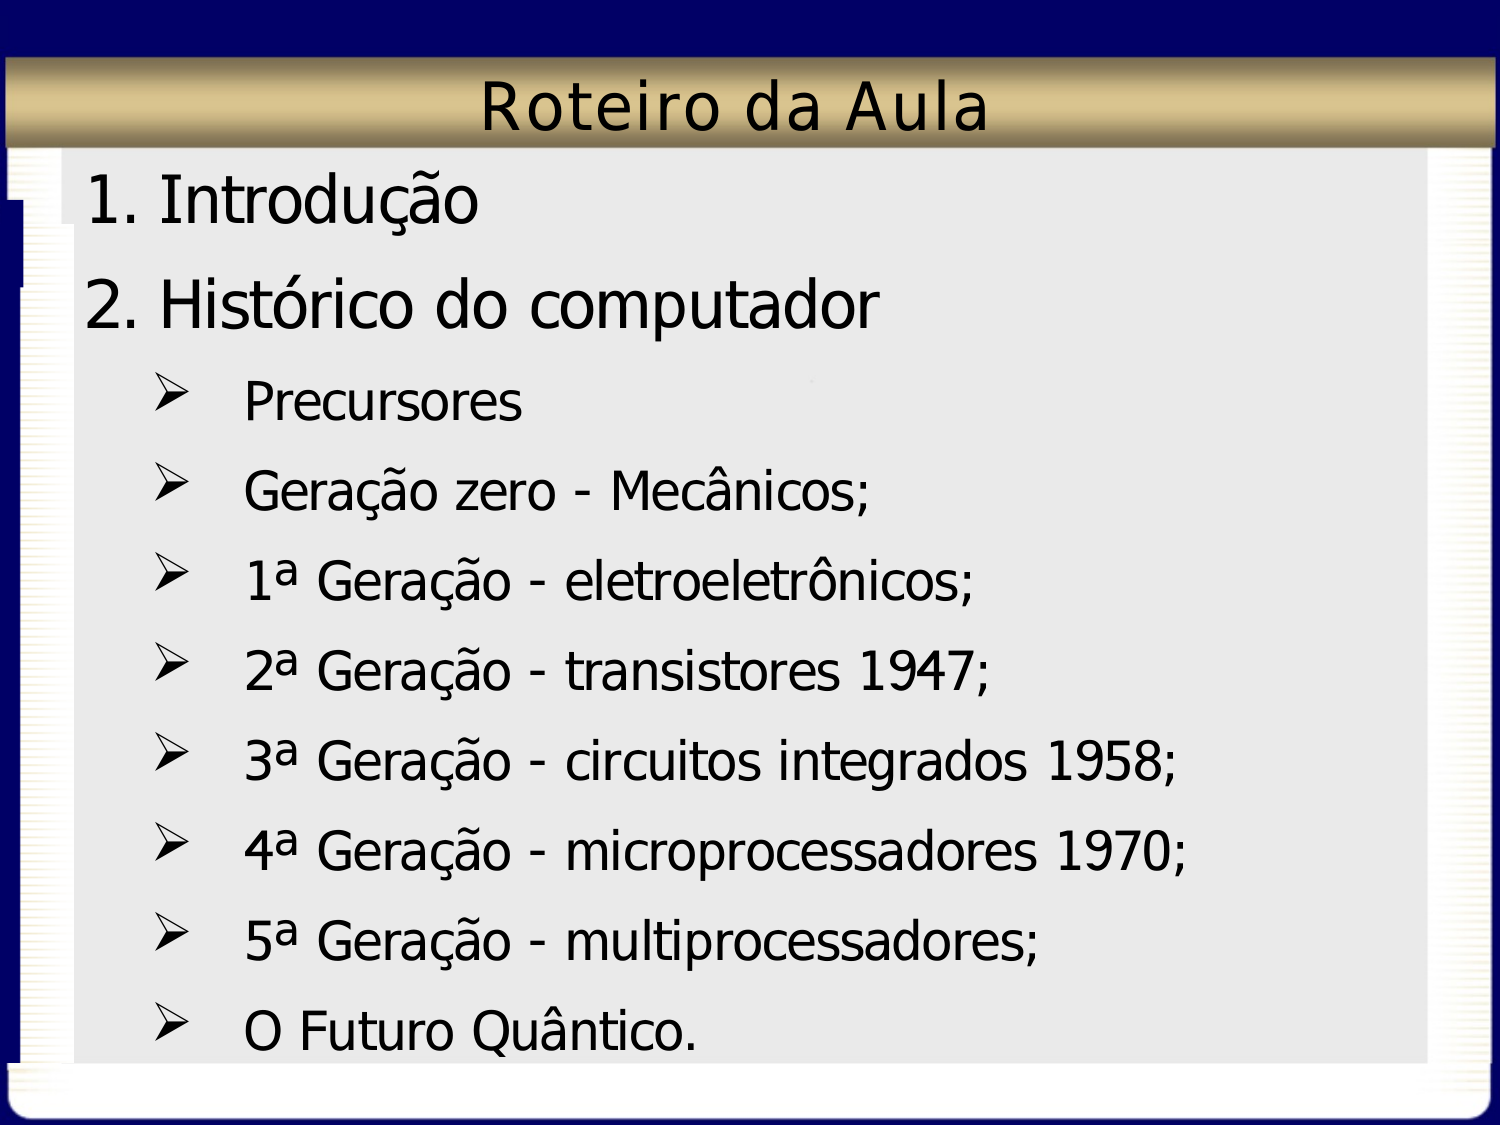

# Roteiro da Aula
Introdução
Histórico do computador
Precursores
Geração zero - Mecânicos;
1ª Geração - eletroeletrônicos;
2ª Geração - transistores 1947;
3ª Geração - circuitos integrados 1958;
4ª Geração - microprocessadores 1970;
5ª Geração - multiprocessadores;
O Futuro Quântico.